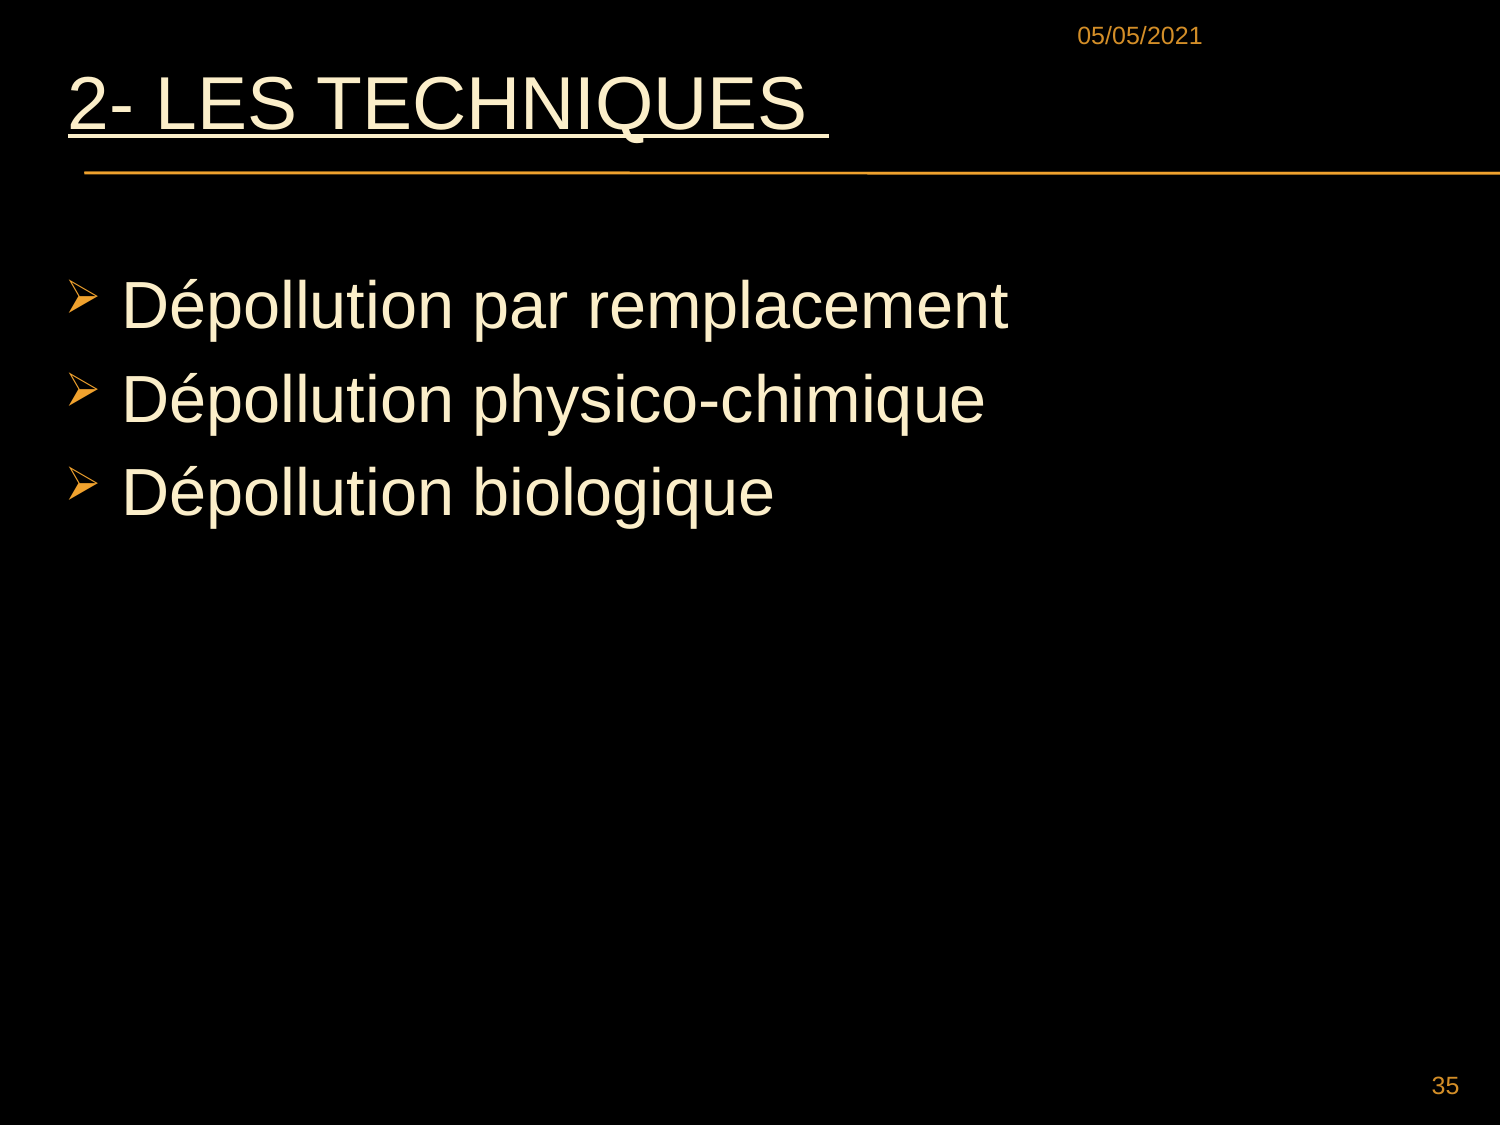

05/05/2021
# 2- les techniques
Dépollution par remplacement
Dépollution physico-chimique
Dépollution biologique
35